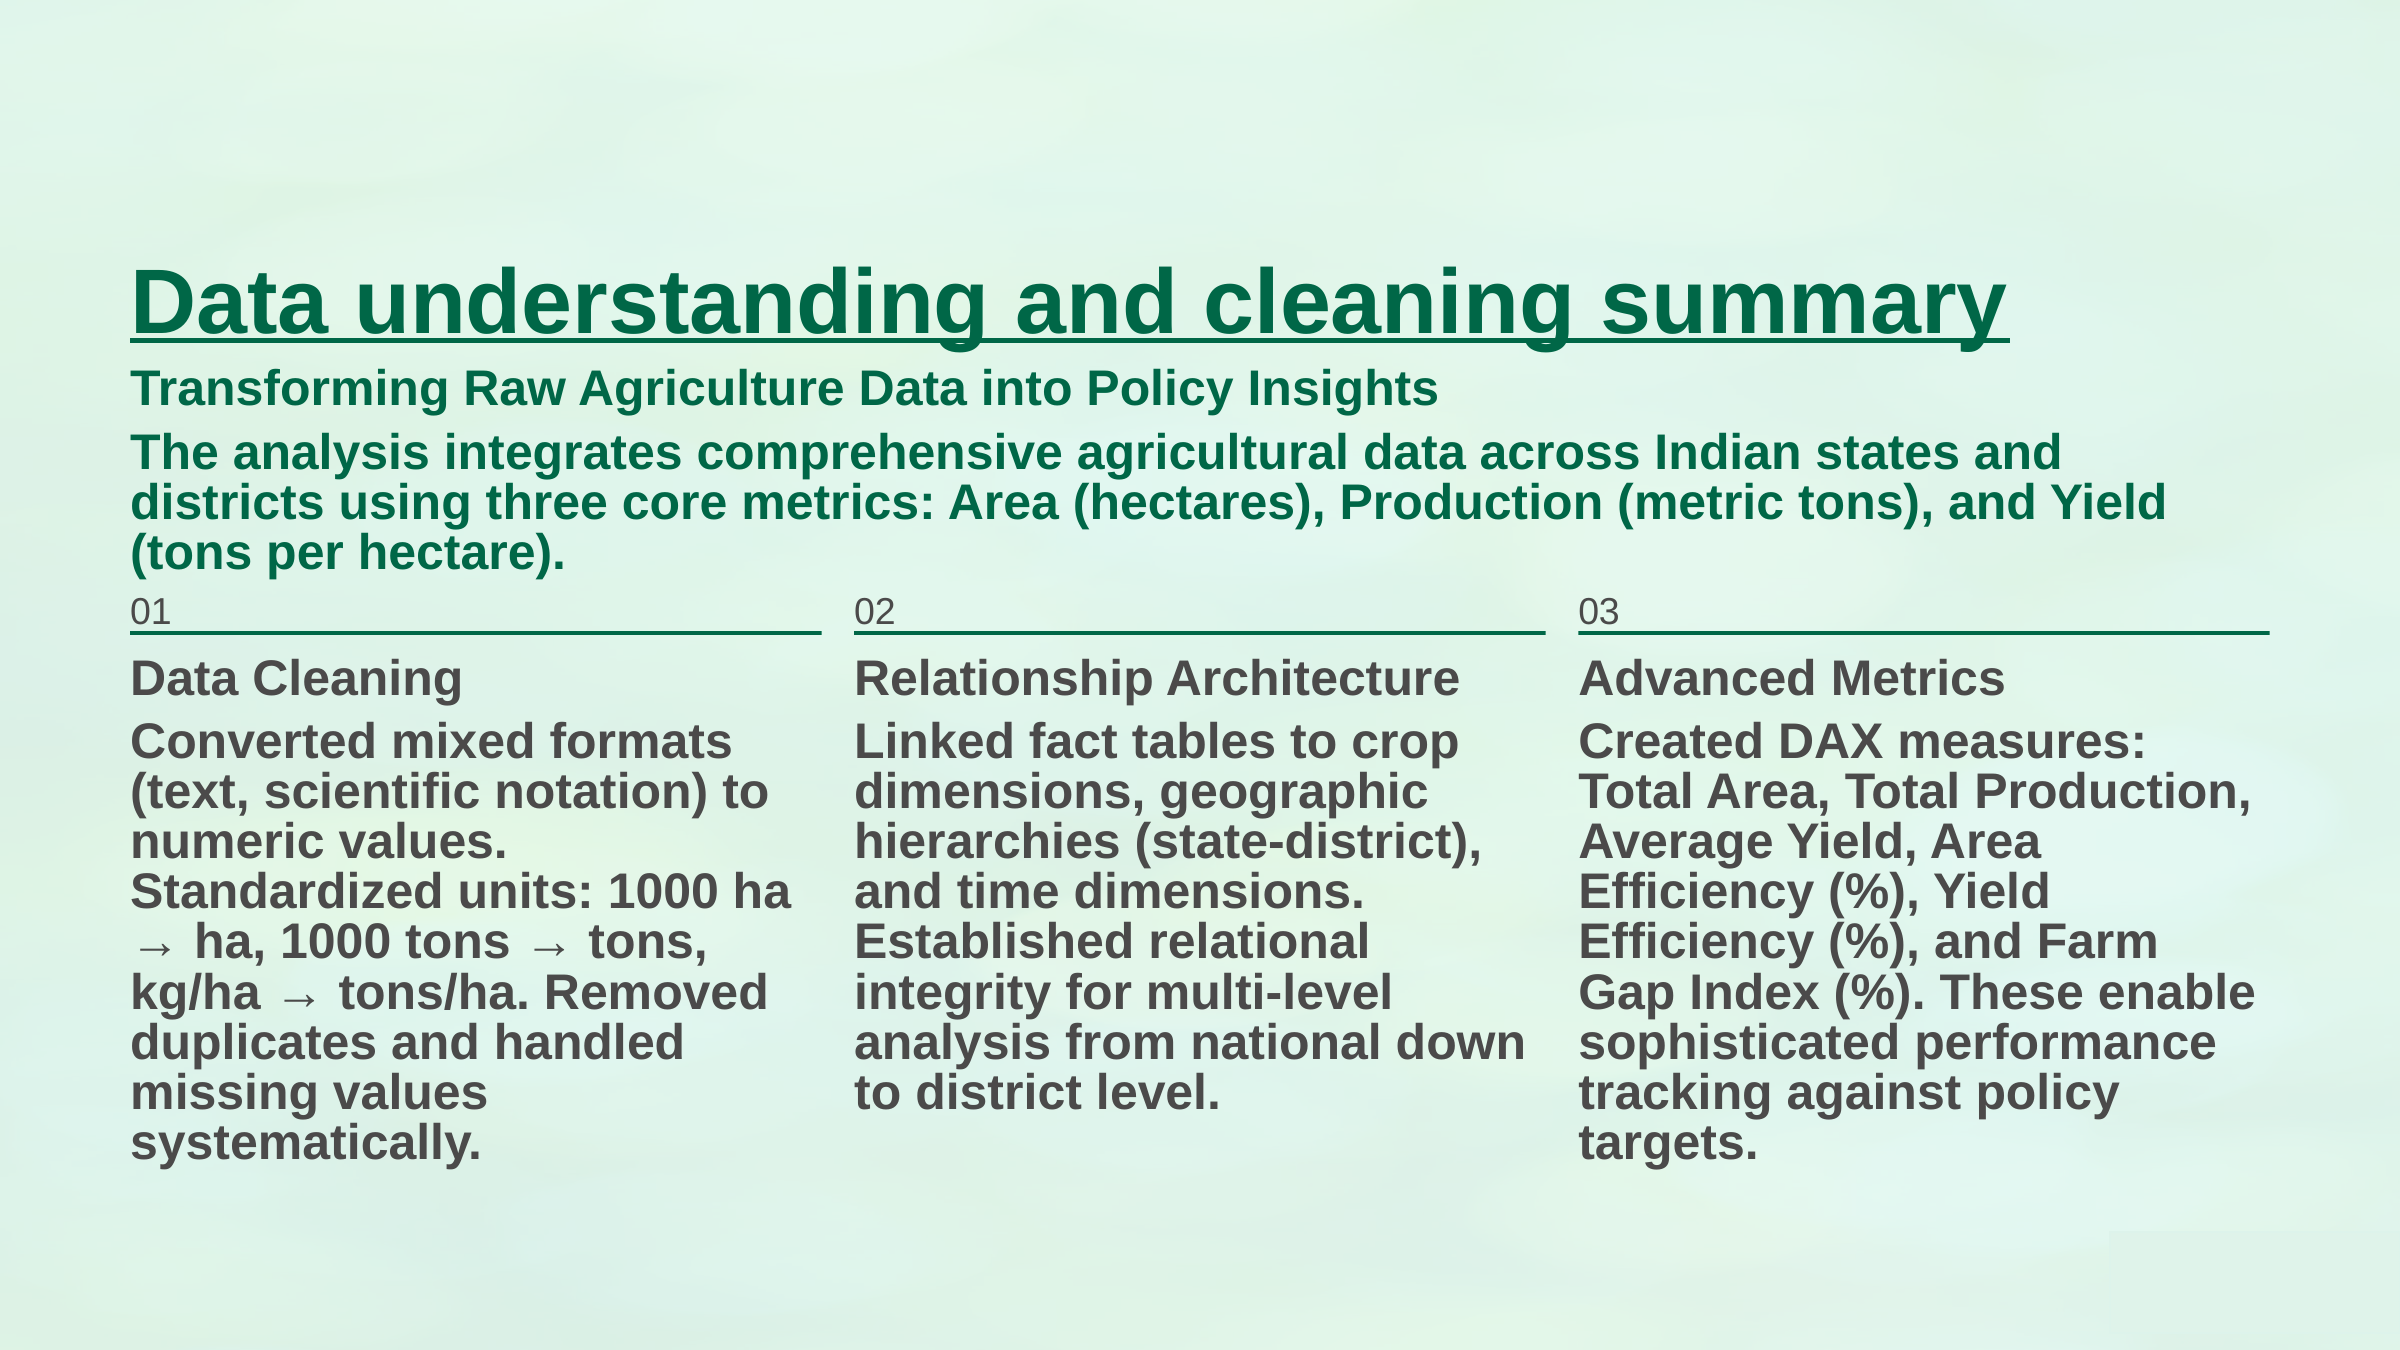

Data understanding and cleaning summary
Transforming Raw Agriculture Data into Policy Insights
The analysis integrates comprehensive agricultural data across Indian states and districts using three core metrics: Area (hectares), Production (metric tons), and Yield (tons per hectare).
01
02
03

Data Cleaning
Relationship Architecture
Advanced Metrics
Converted mixed formats (text, scientific notation) to numeric values. Standardized units: 1000 ha → ha, 1000 tons → tons, kg/ha → tons/ha. Removed duplicates and handled missing values systematically.
Linked fact tables to crop dimensions, geographic hierarchies (state-district), and time dimensions. Established relational integrity for multi-level analysis from national down to district level.
Created DAX measures: Total Area, Total Production, Average Yield, Area Efficiency (%), Yield Efficiency (%), and Farm Gap Index (%). These enable sophisticated performance tracking against policy targets.